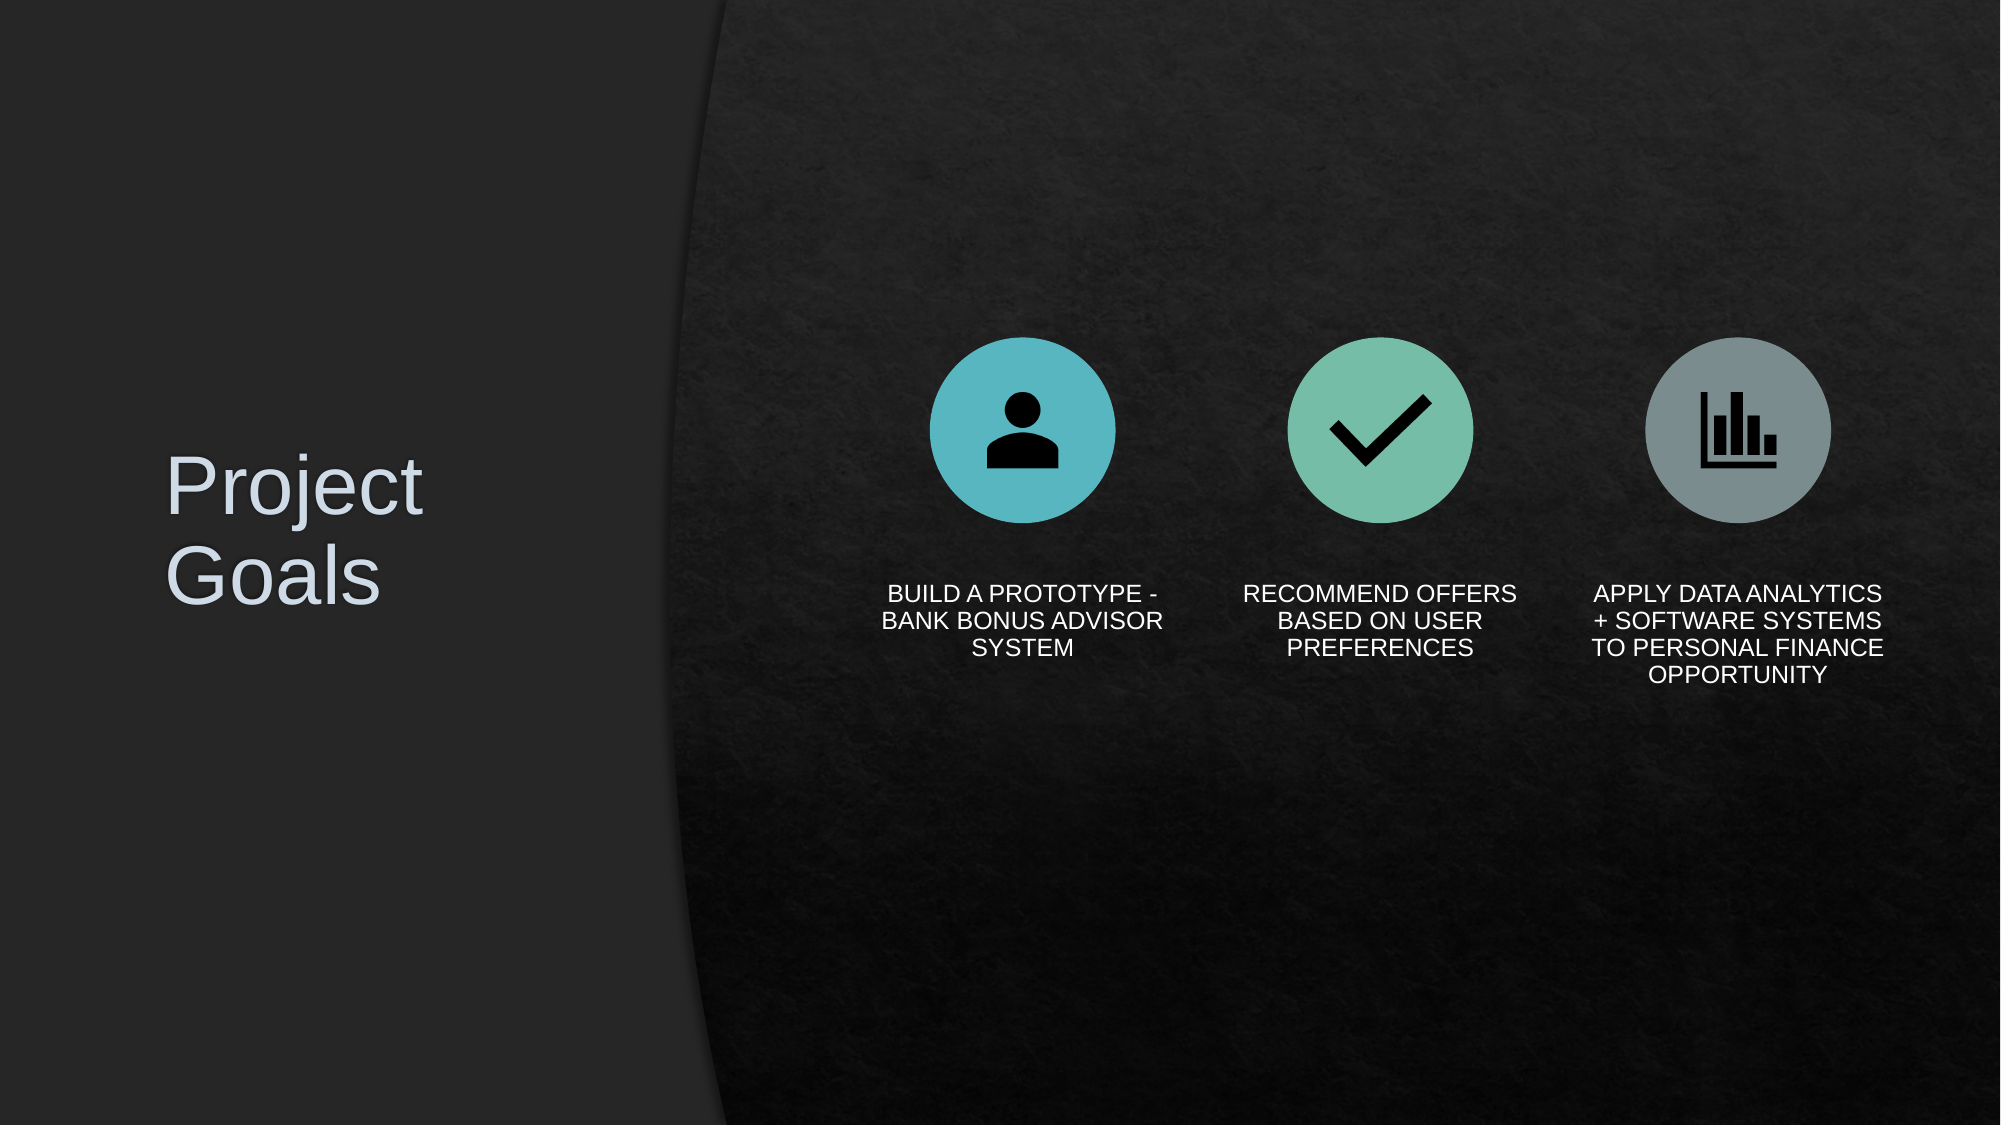

# Project Goals
Build a prototype - bank bonus advisor system
Recommend offers based on user preferences
Apply data analytics + software systems to personal finance opportunity